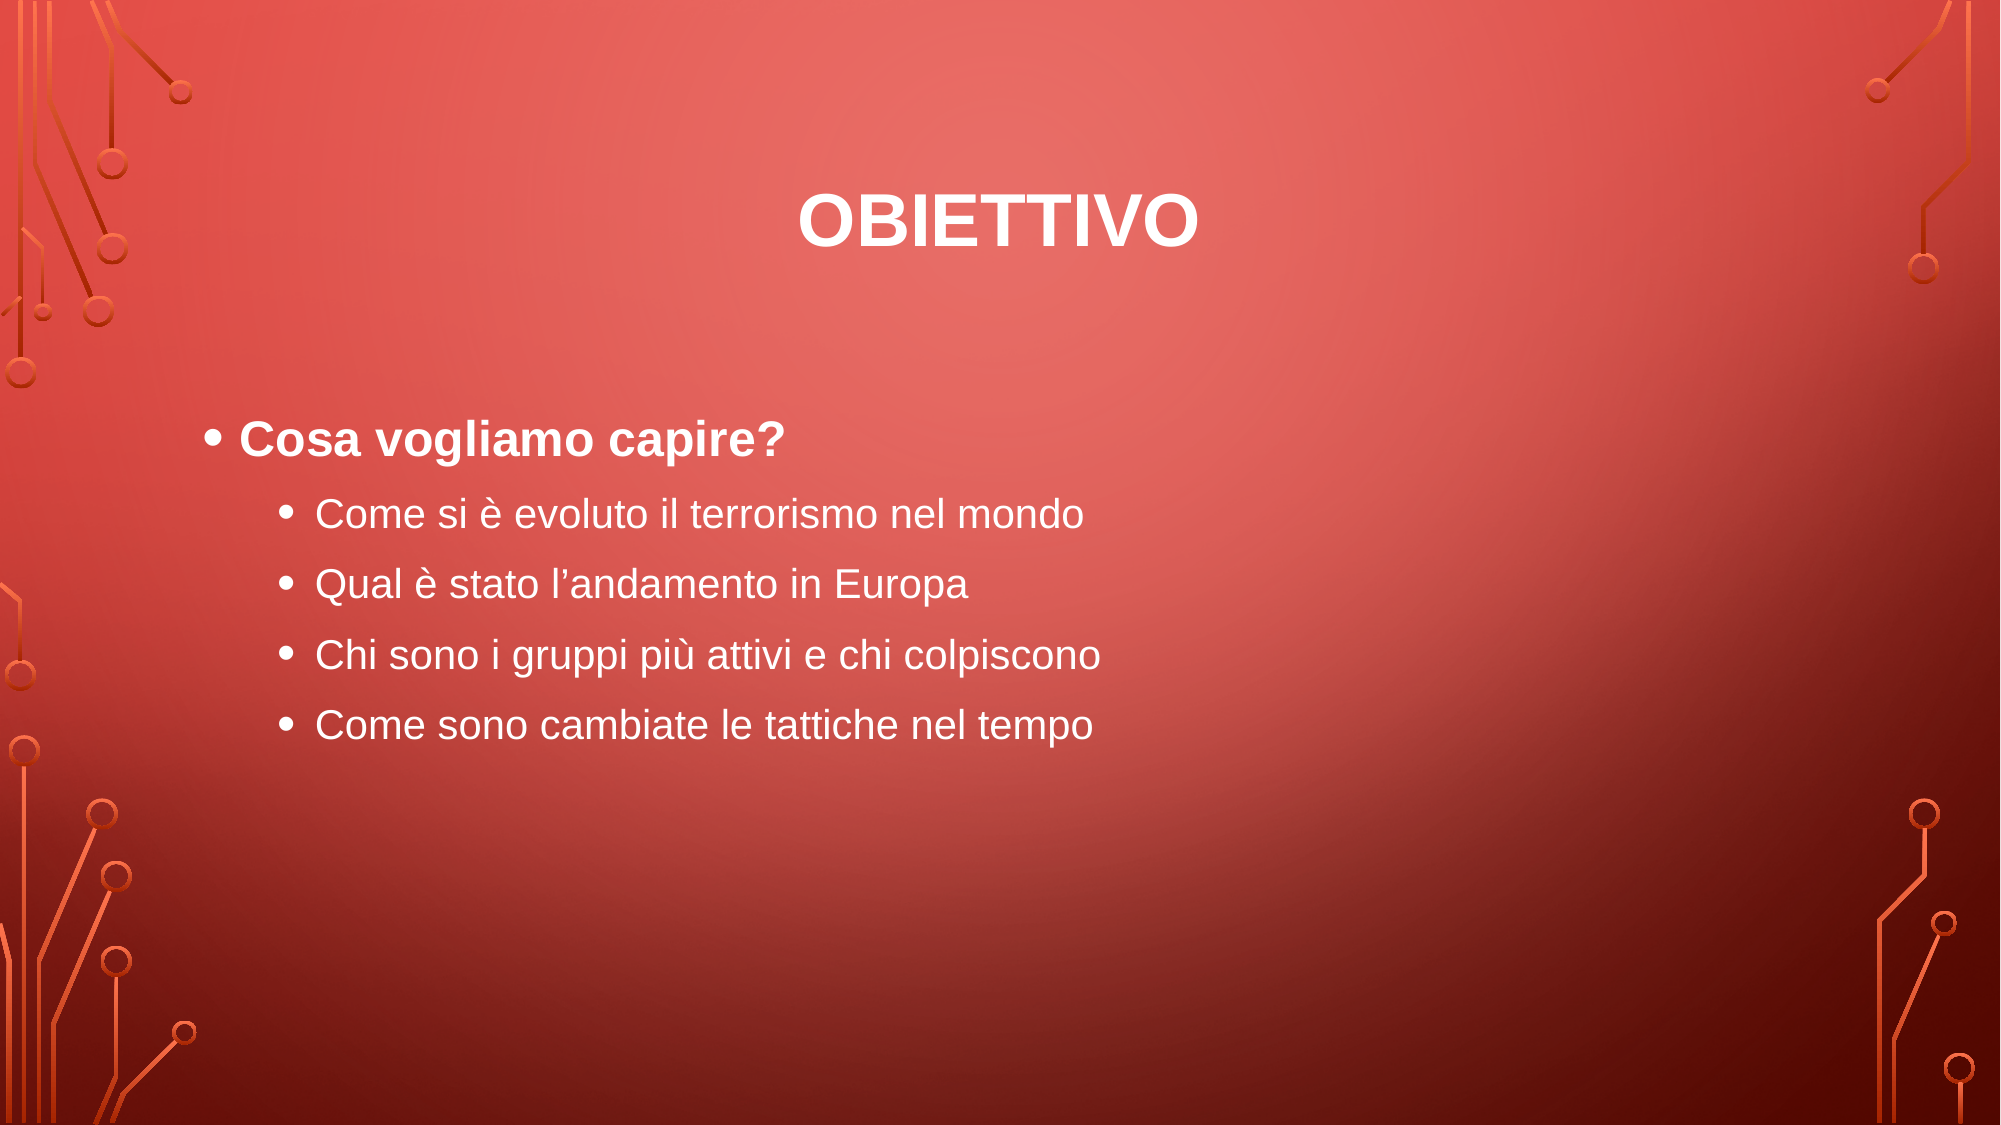

# Obiettivo
Cosa vogliamo capire?
Come si è evoluto il terrorismo nel mondo
Qual è stato l’andamento in Europa
Chi sono i gruppi più attivi e chi colpiscono
Come sono cambiate le tattiche nel tempo